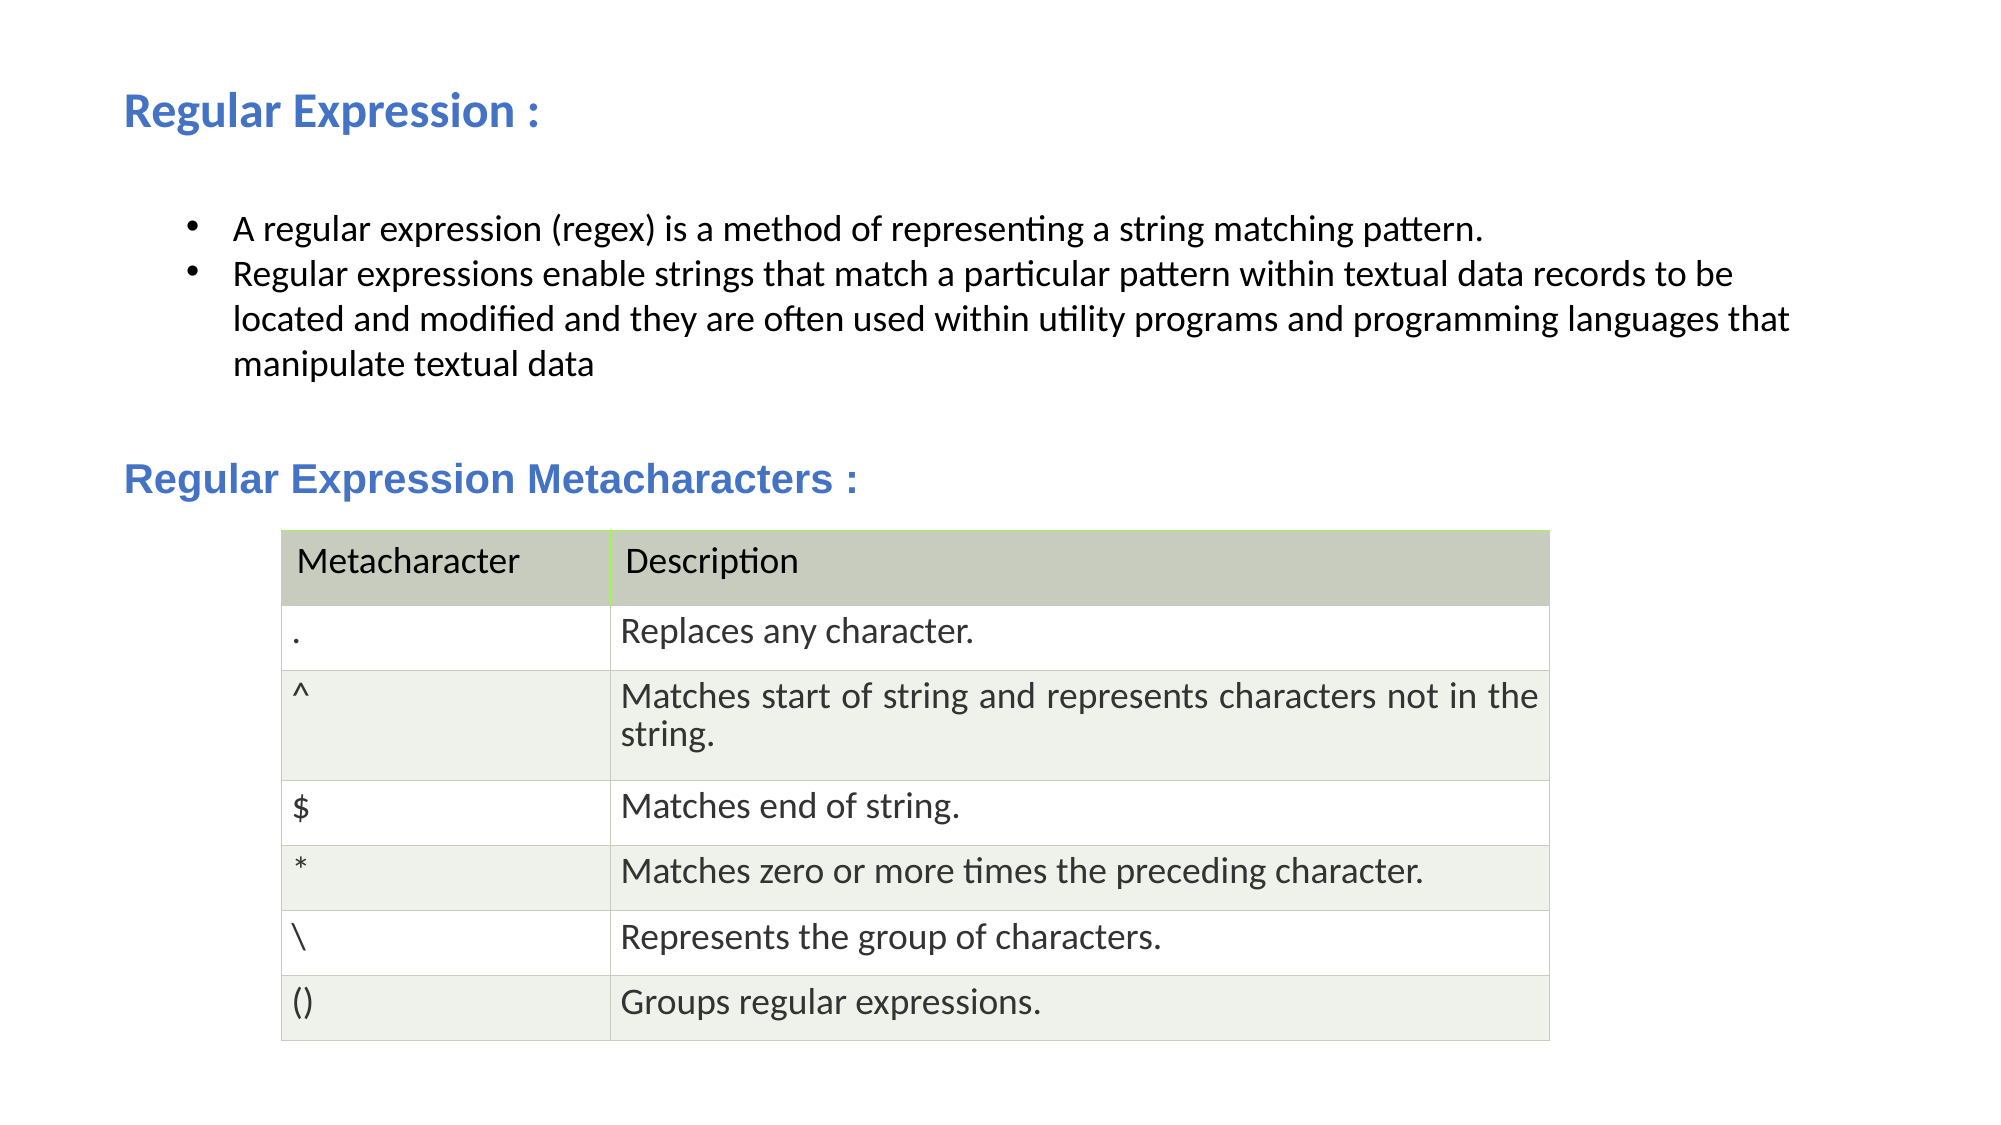

Regular Expression :
A regular expression (regex) is a method of representing a string matching pattern.
Regular expressions enable strings that match a particular pattern within textual data records to be located and modified and they are often used within utility programs and programming languages that manipulate textual data
Regular Expression Metacharacters :
| Metacharacter | Description |
| --- | --- |
| . | Replaces any character. |
| ^ | Matches start of string and represents characters not in the string. |
| $ | Matches end of string. |
| \* | Matches zero or more times the preceding character. |
| \ | Represents the group of characters. |
| () | Groups regular expressions. |